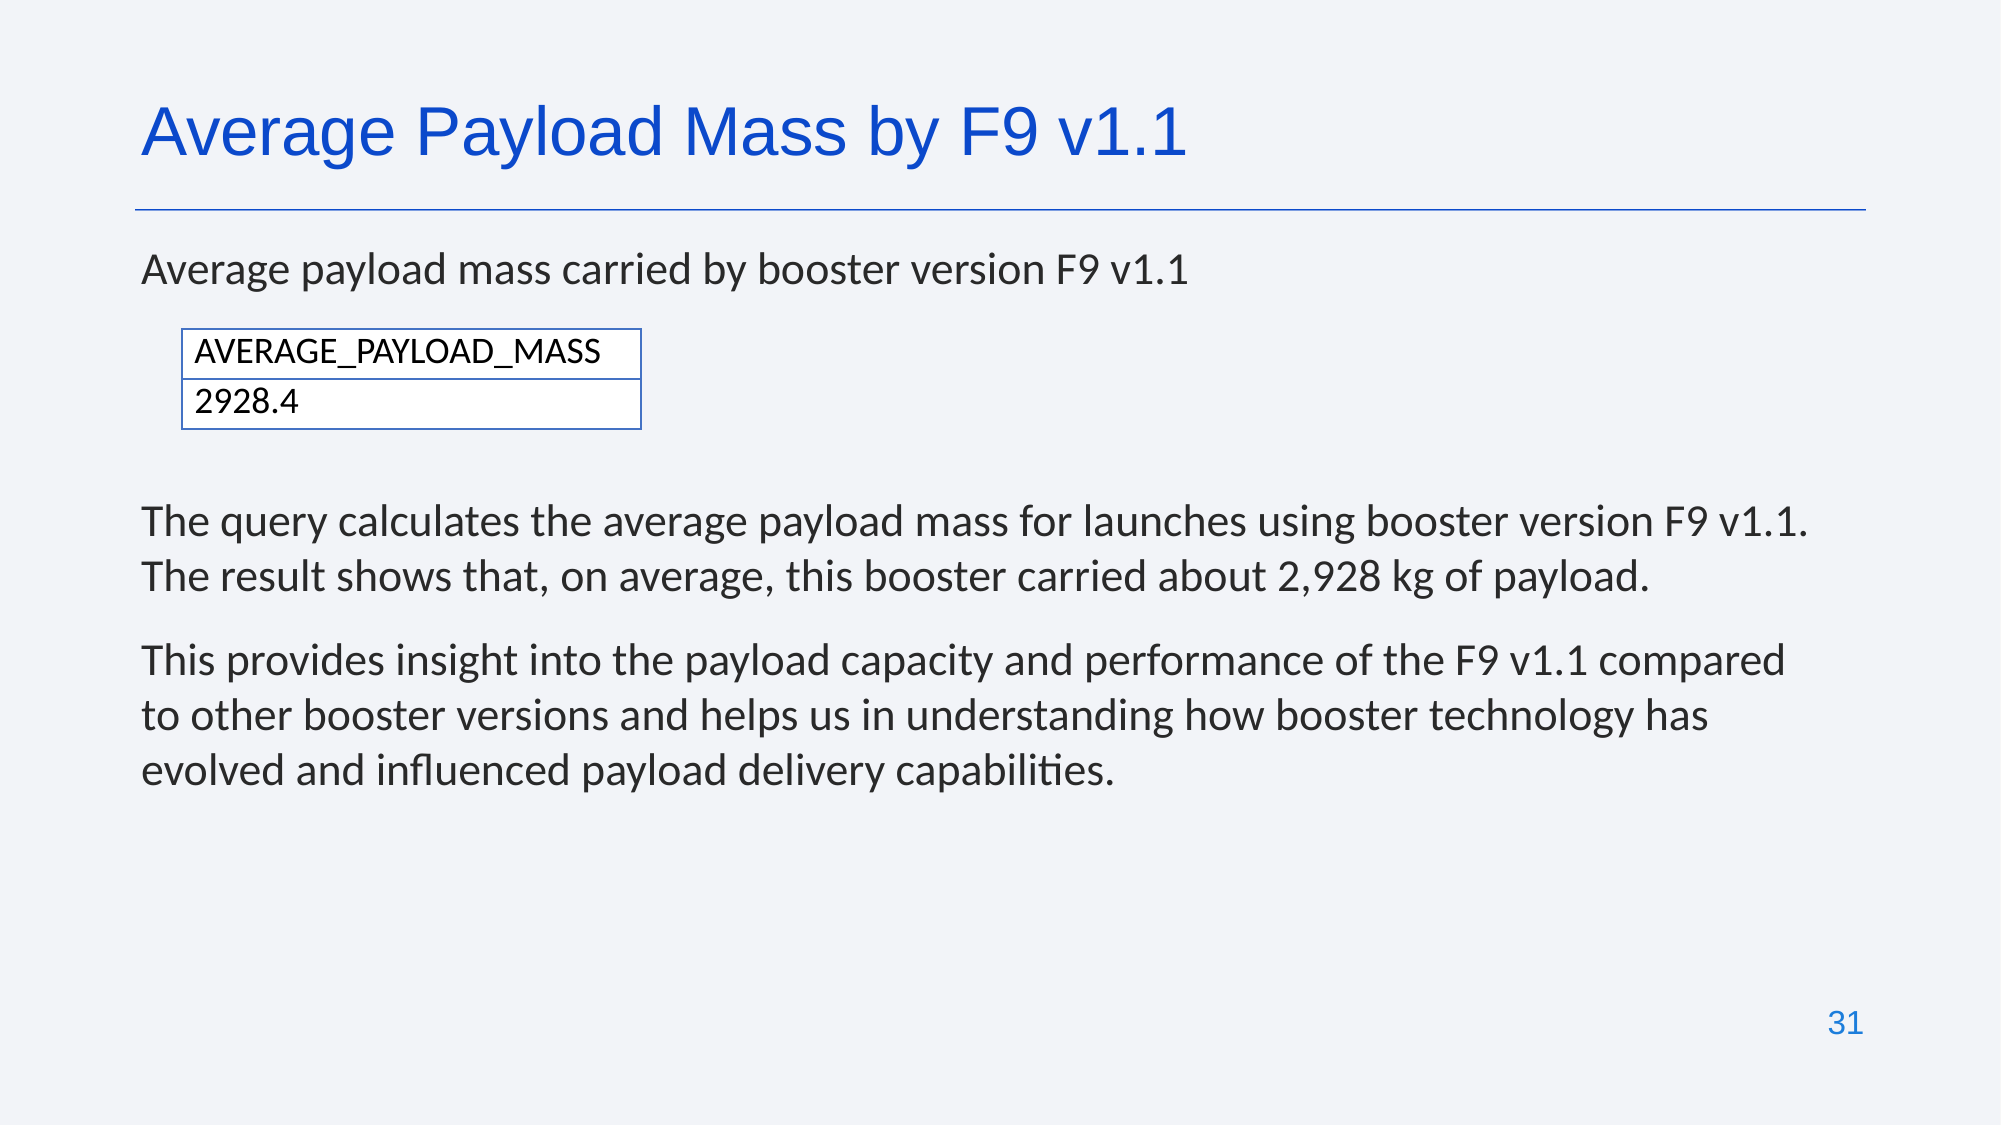

Average Payload Mass by F9 v1.1
Average payload mass carried by booster version F9 v1.1

The query calculates the average payload mass for launches using booster version F9 v1.1. The result shows that, on average, this booster carried about 2,928 kg of payload.
This provides insight into the payload capacity and performance of the F9 v1.1 compared to other booster versions and helps us in understanding how booster technology has evolved and influenced payload delivery capabilities.
| AVERAGE\_PAYLOAD\_MASS |
| --- |
| 2928.4 |
31